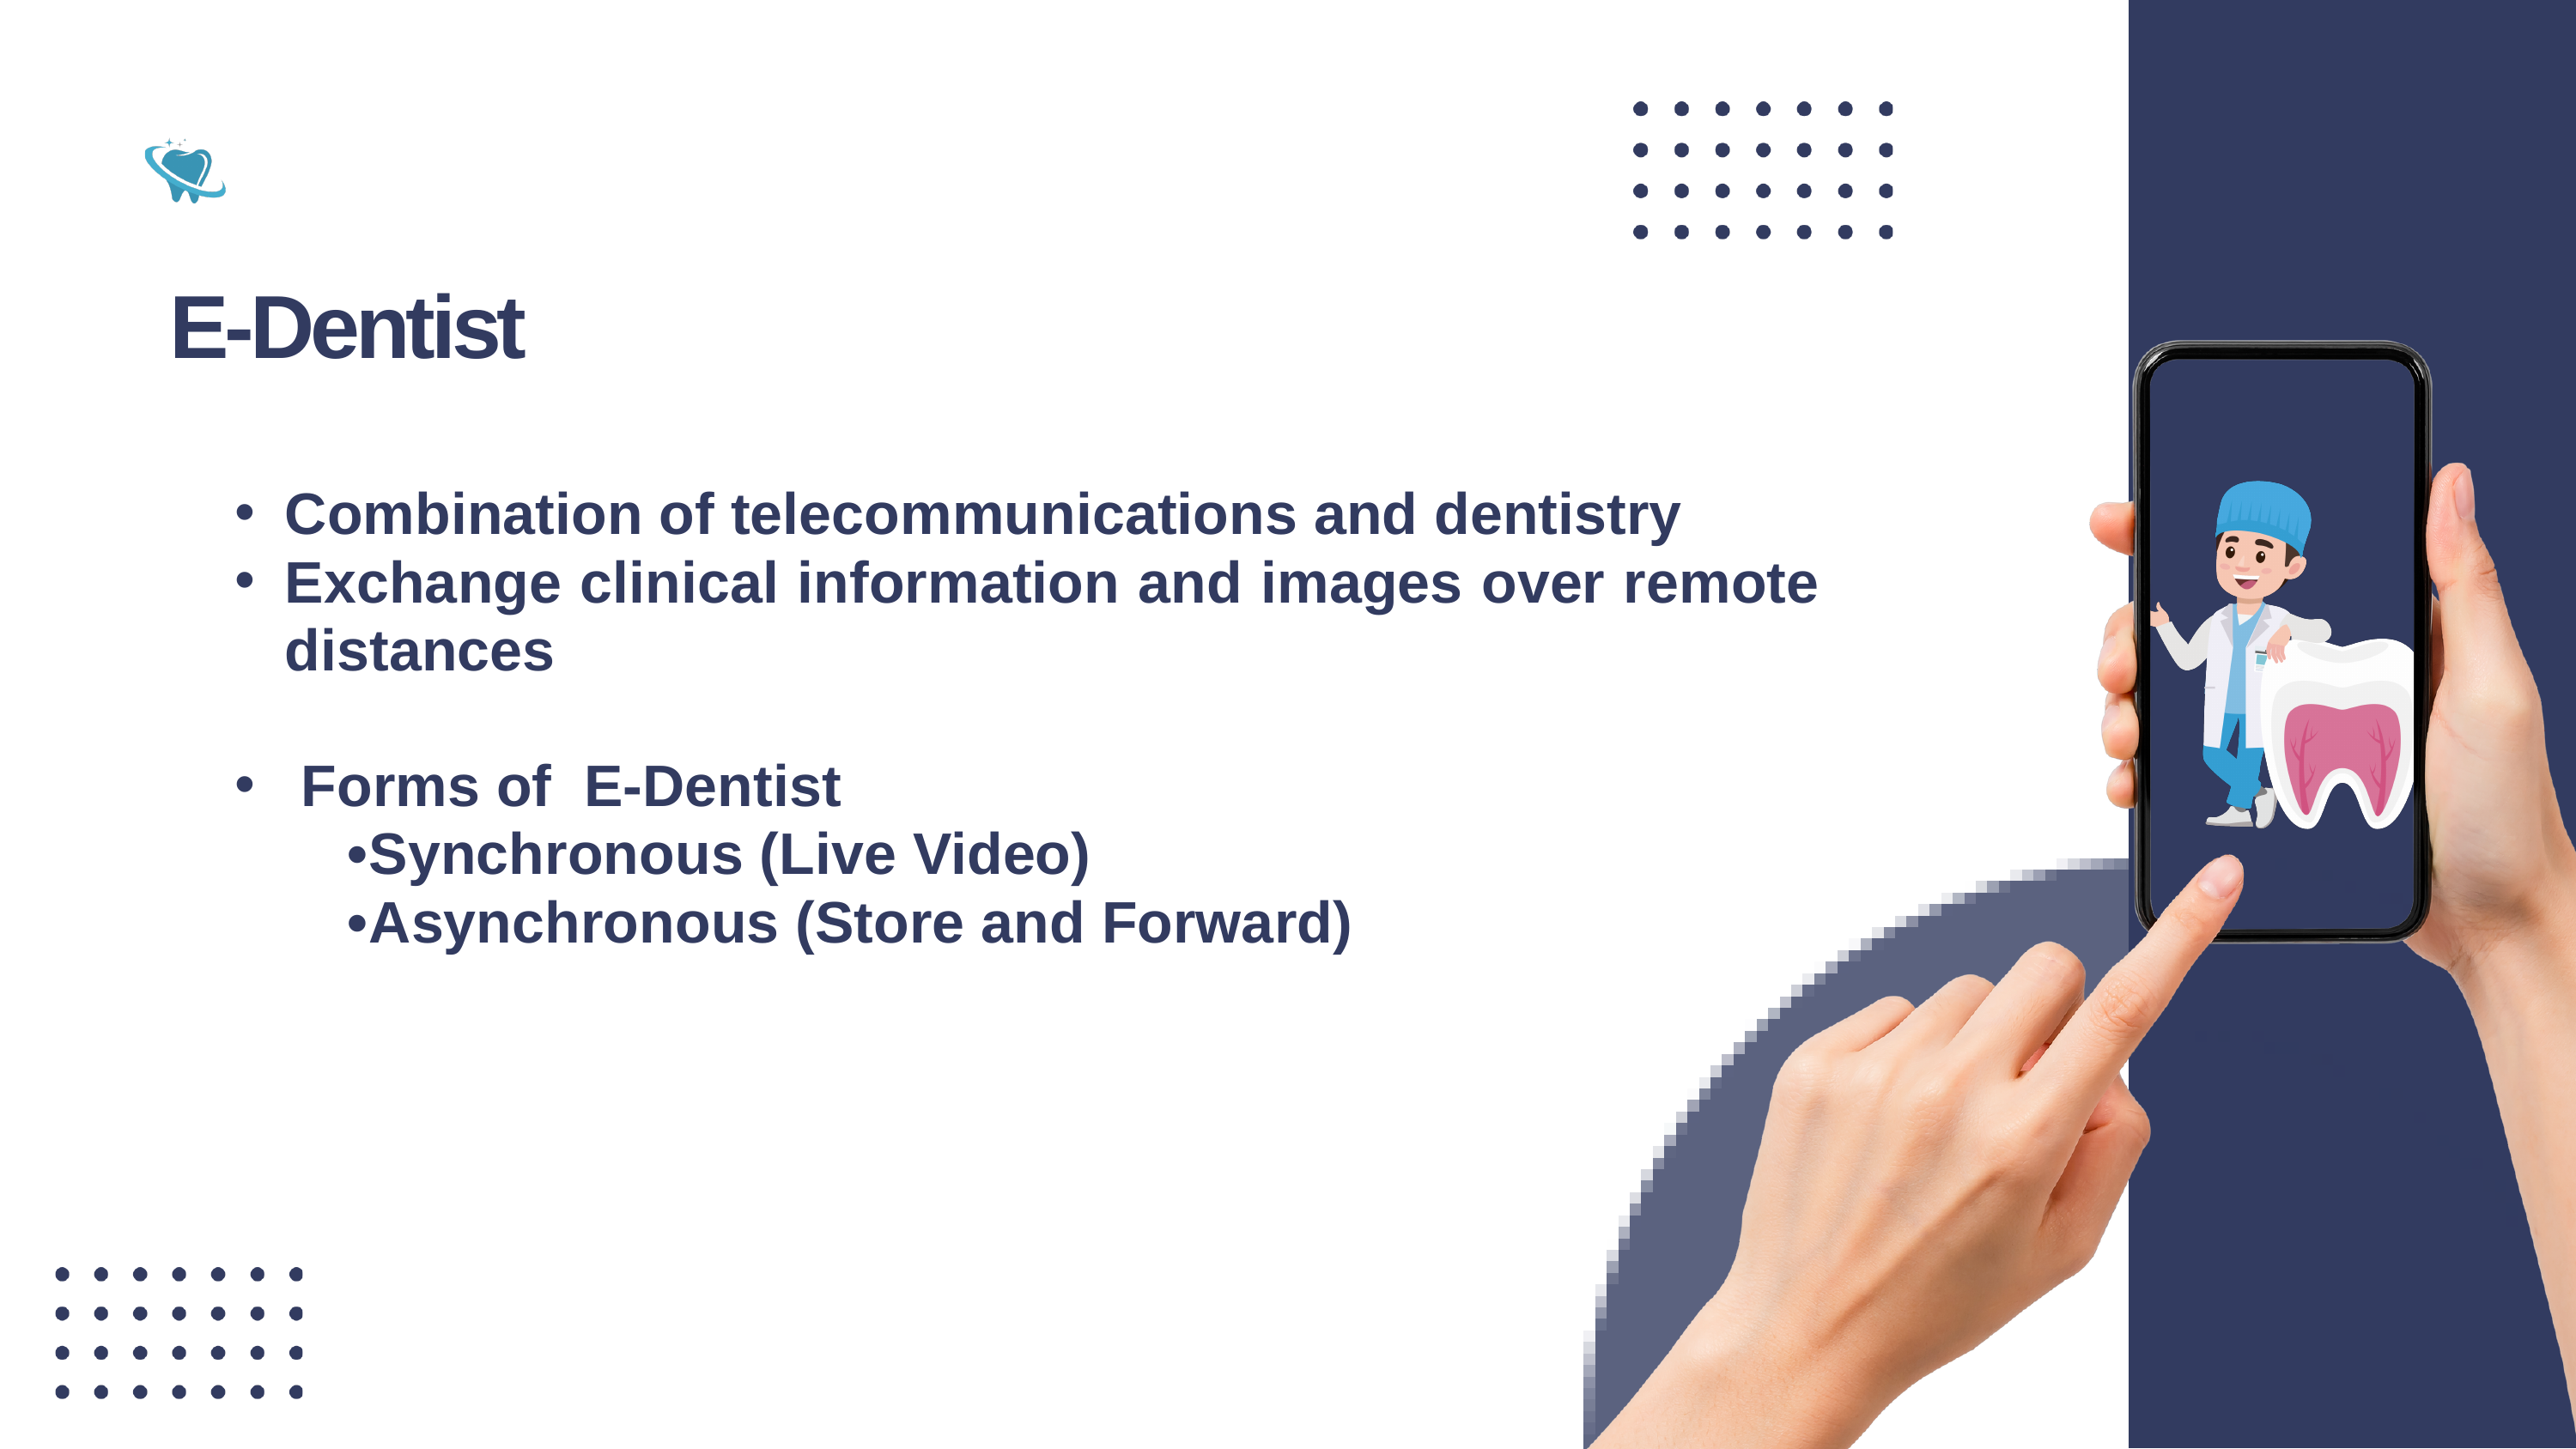

E-Dentist

Combination of telecommunications and dentistry
Exchange clinical information and images over remote distances

 Forms of  E-Dentist
          •Synchronous (Live Video)
          •Asynchronous (Store and Forward)